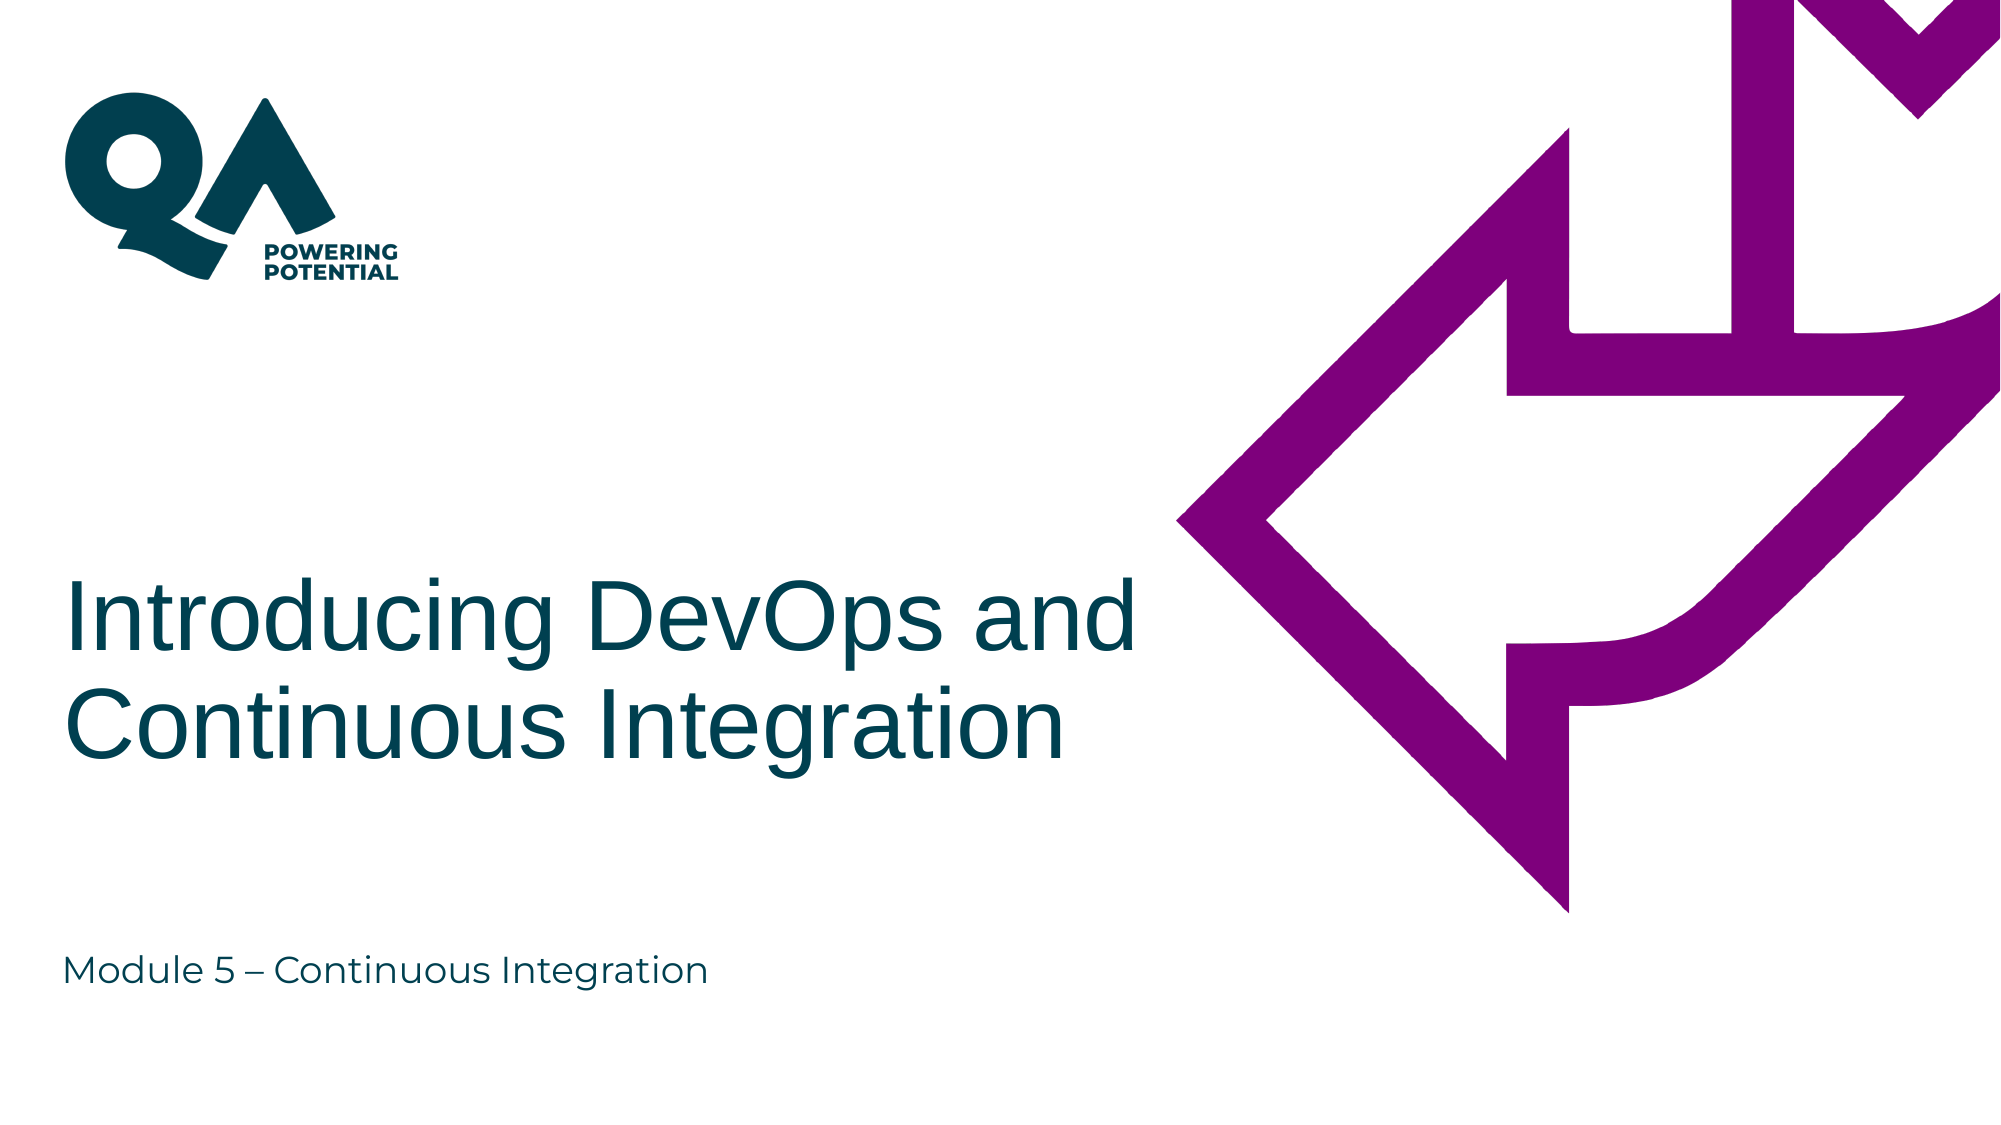

# Introducing DevOps and Continuous Integration
Module 5 – Continuous Integration